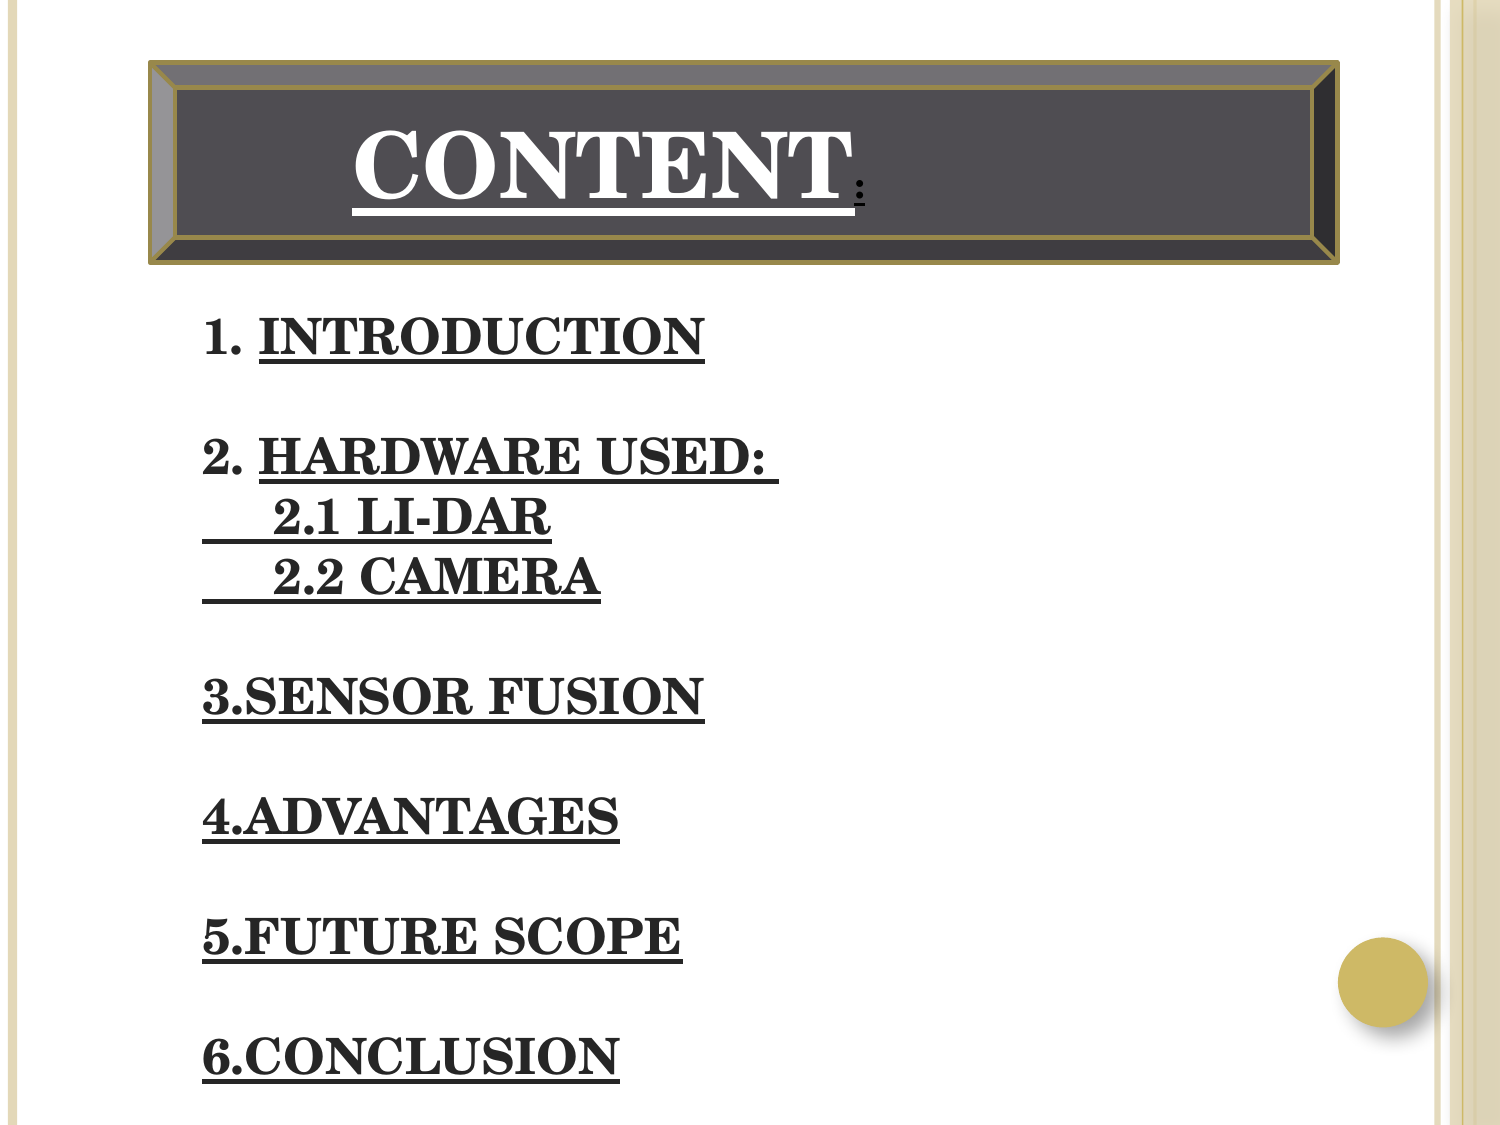

CONTENT:
INTRODUCTION

HARDWARE USED:
     2.1 LI-DAR
     2.2 CAMERA

3.SENSOR FUSION

4.ADVANTAGES

5.FUTURE SCOPE

6.CONCLUSION
1.       INTRODUCTION